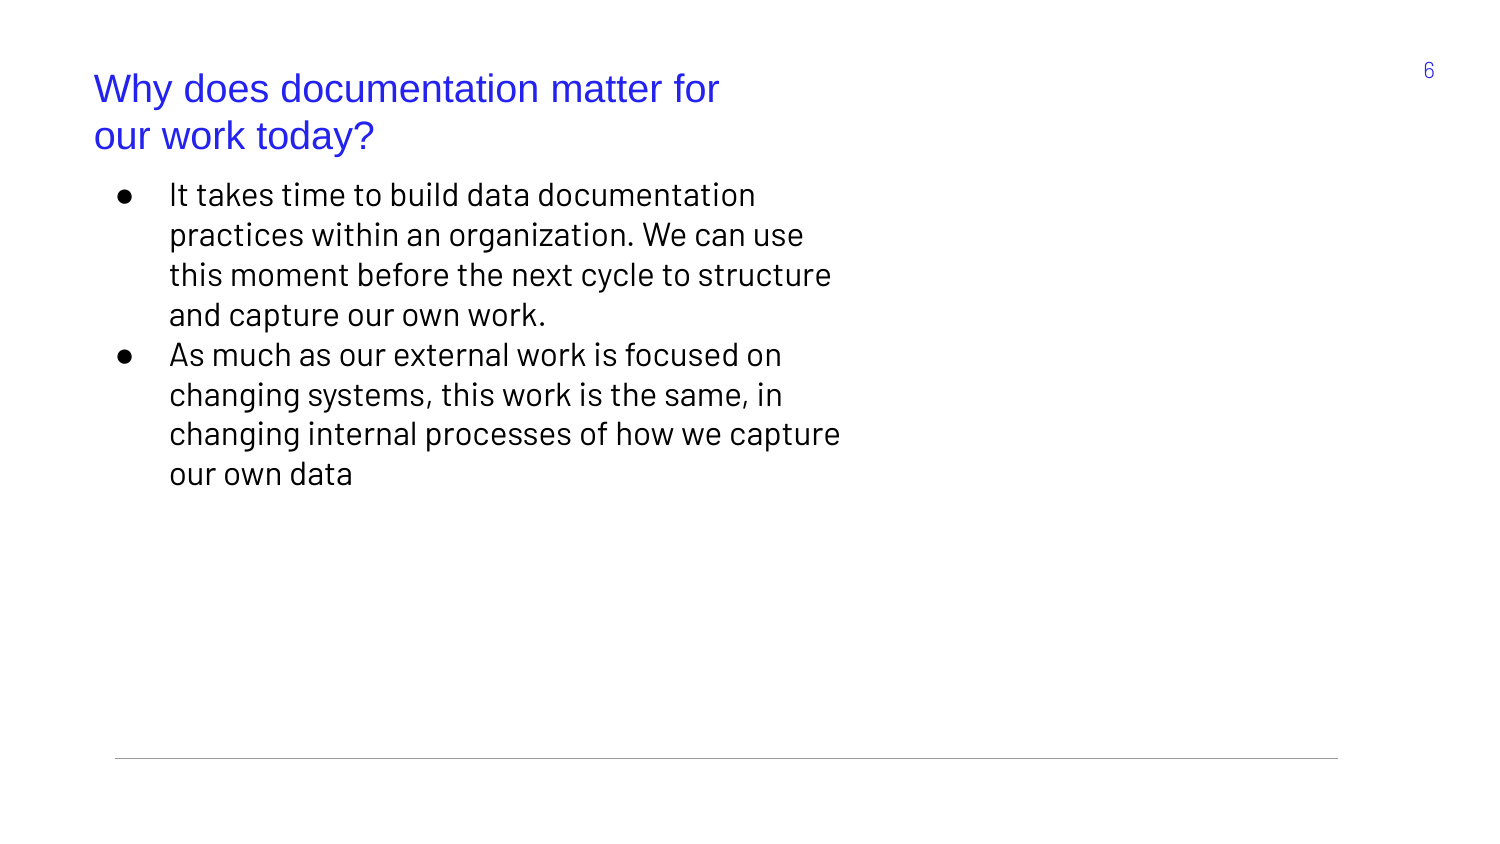

6
Why does documentation matter for our work today?
It takes time to build data documentation practices within an organization. We can use this moment before the next cycle to structure and capture our own work.
As much as our external work is focused on changing systems, this work is the same, in changing internal processes of how we capture our own data